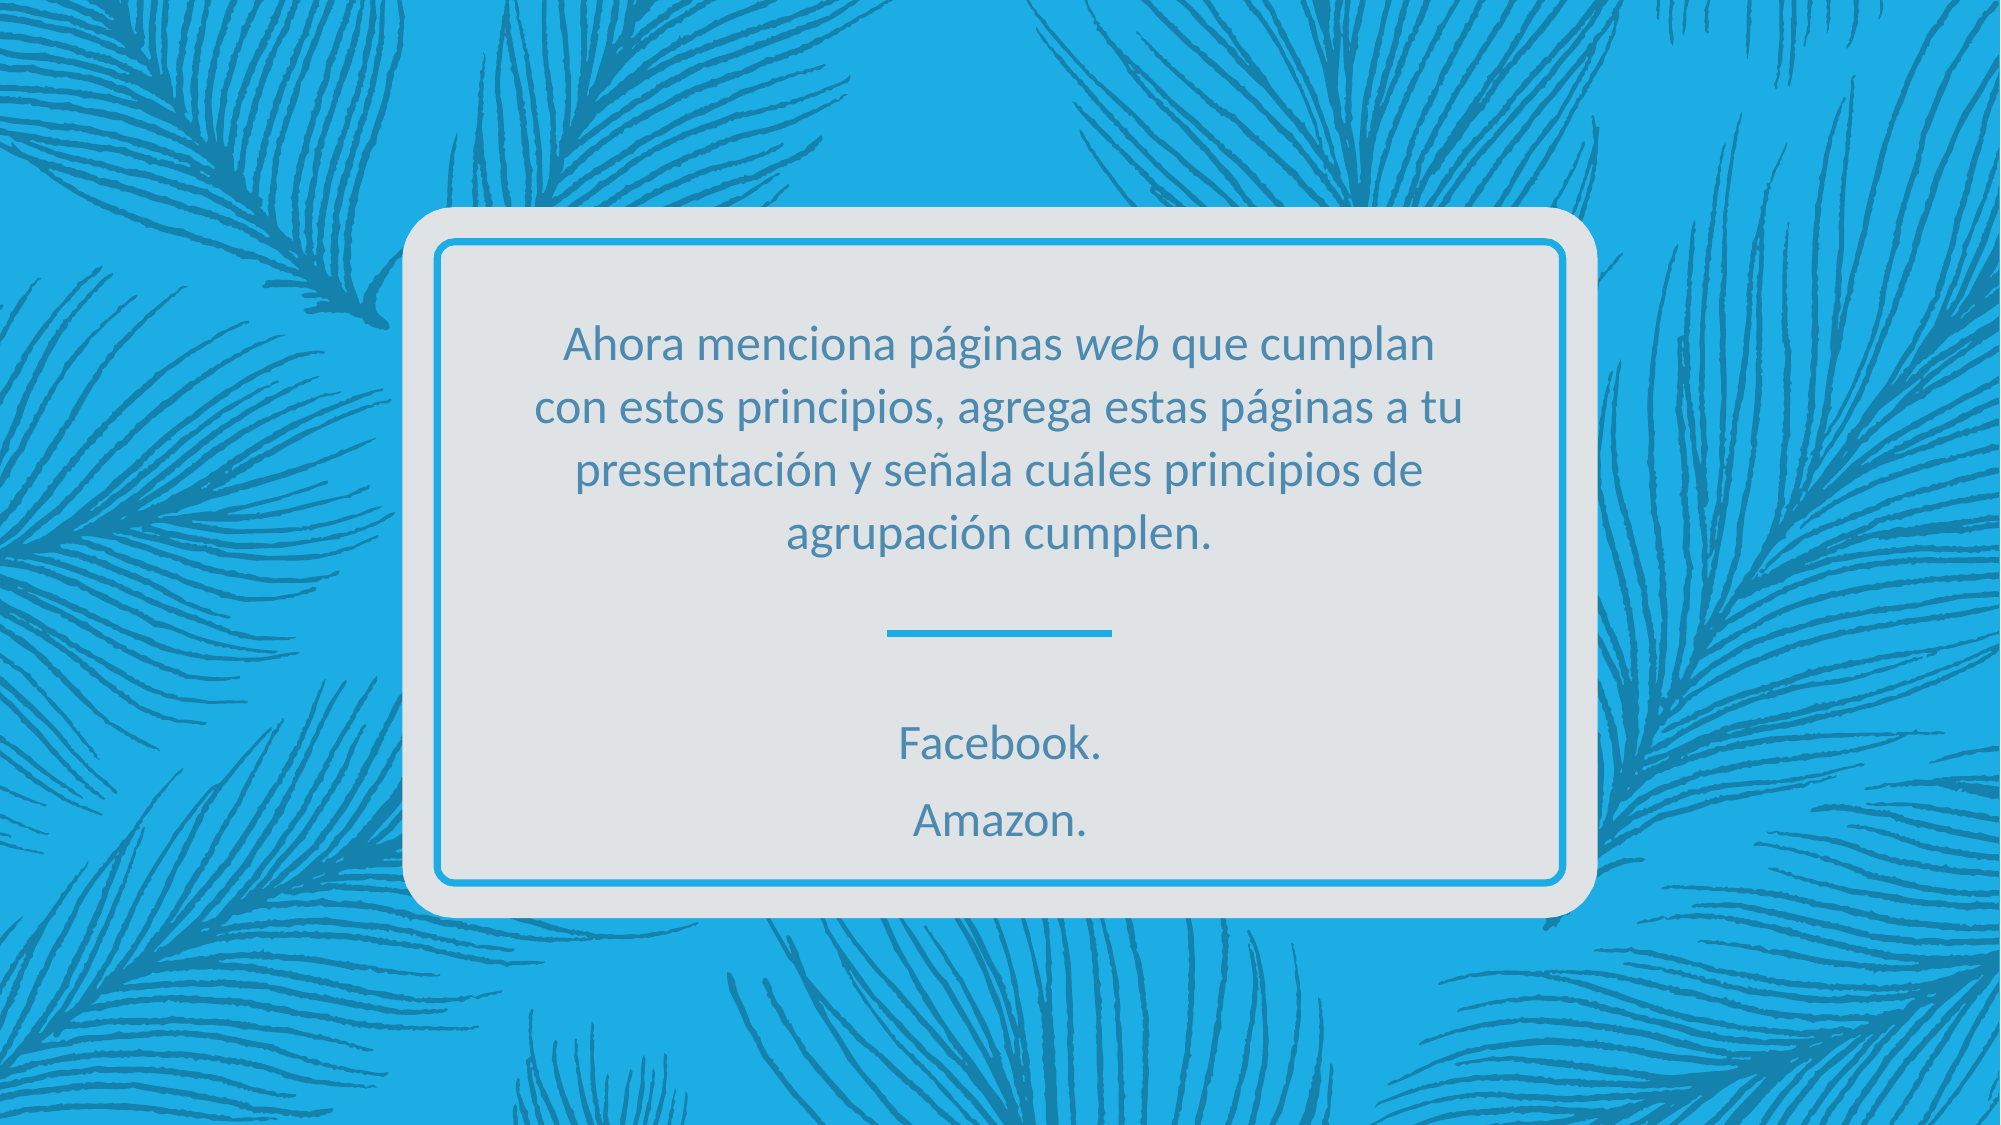

# Ahora menciona páginas web que cumplan con estos principios, agrega estas páginas a tu presentación y señala cuáles principios de agrupación cumplen.
Facebook.
Amazon.